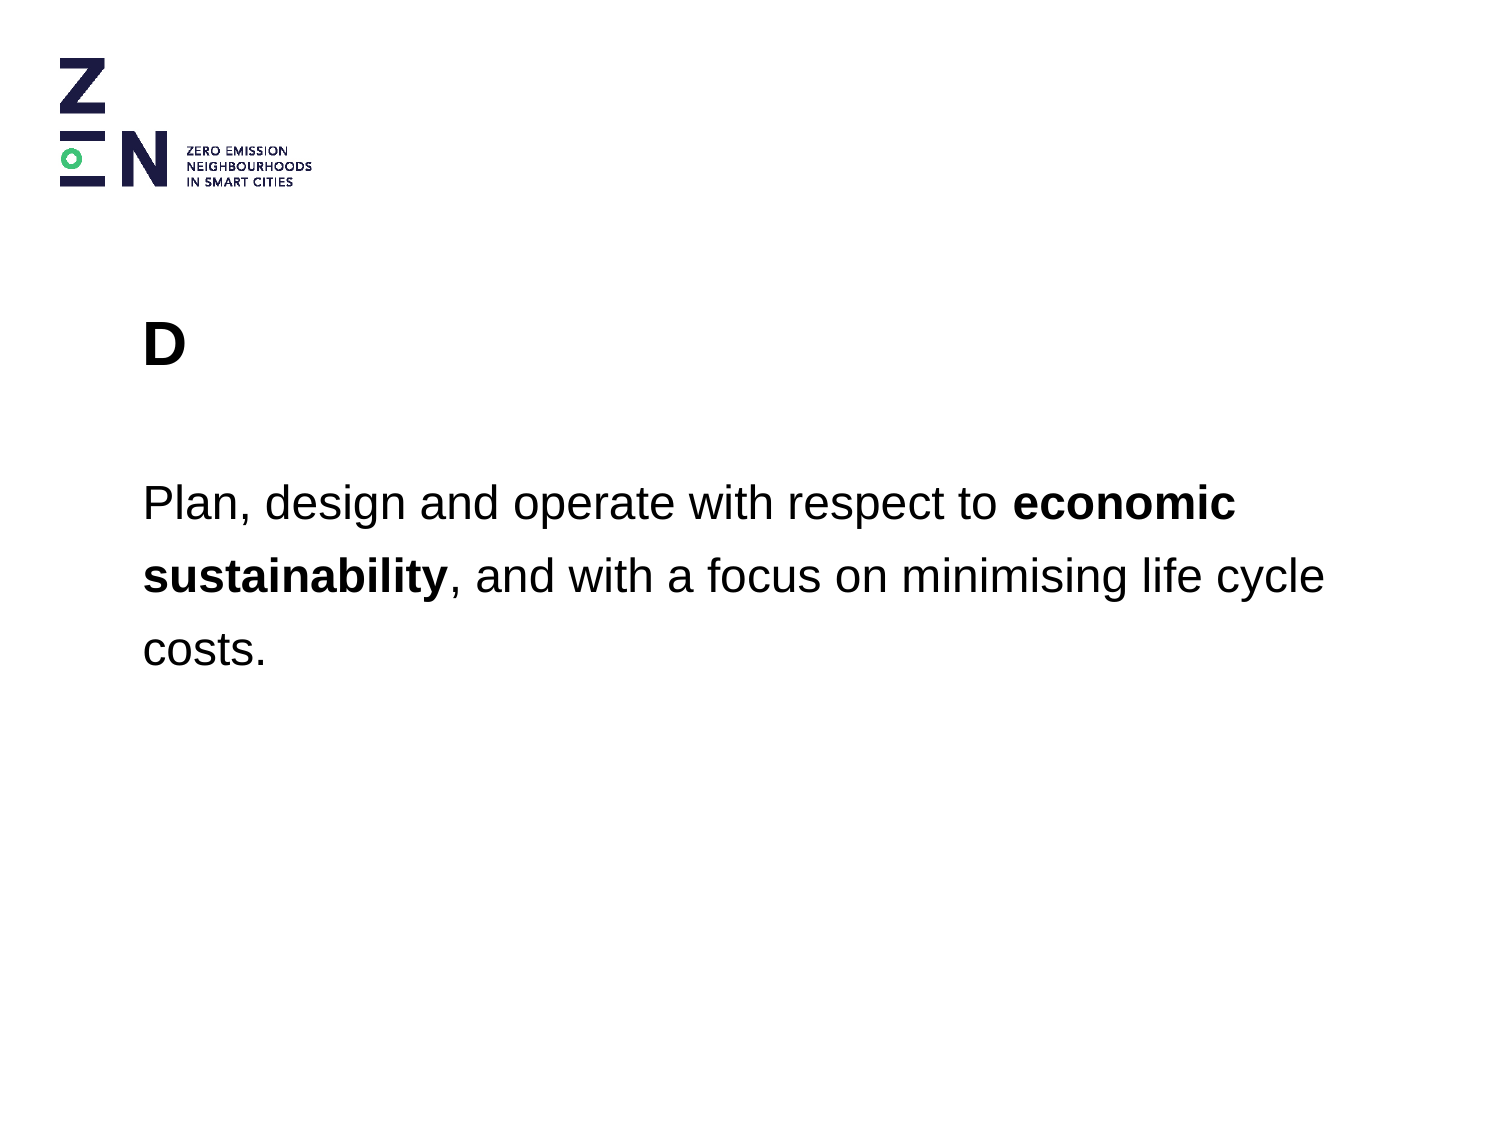

# D
Plan, design and operate with respect to economic sustainability, and with a focus on minimising life cycle costs.